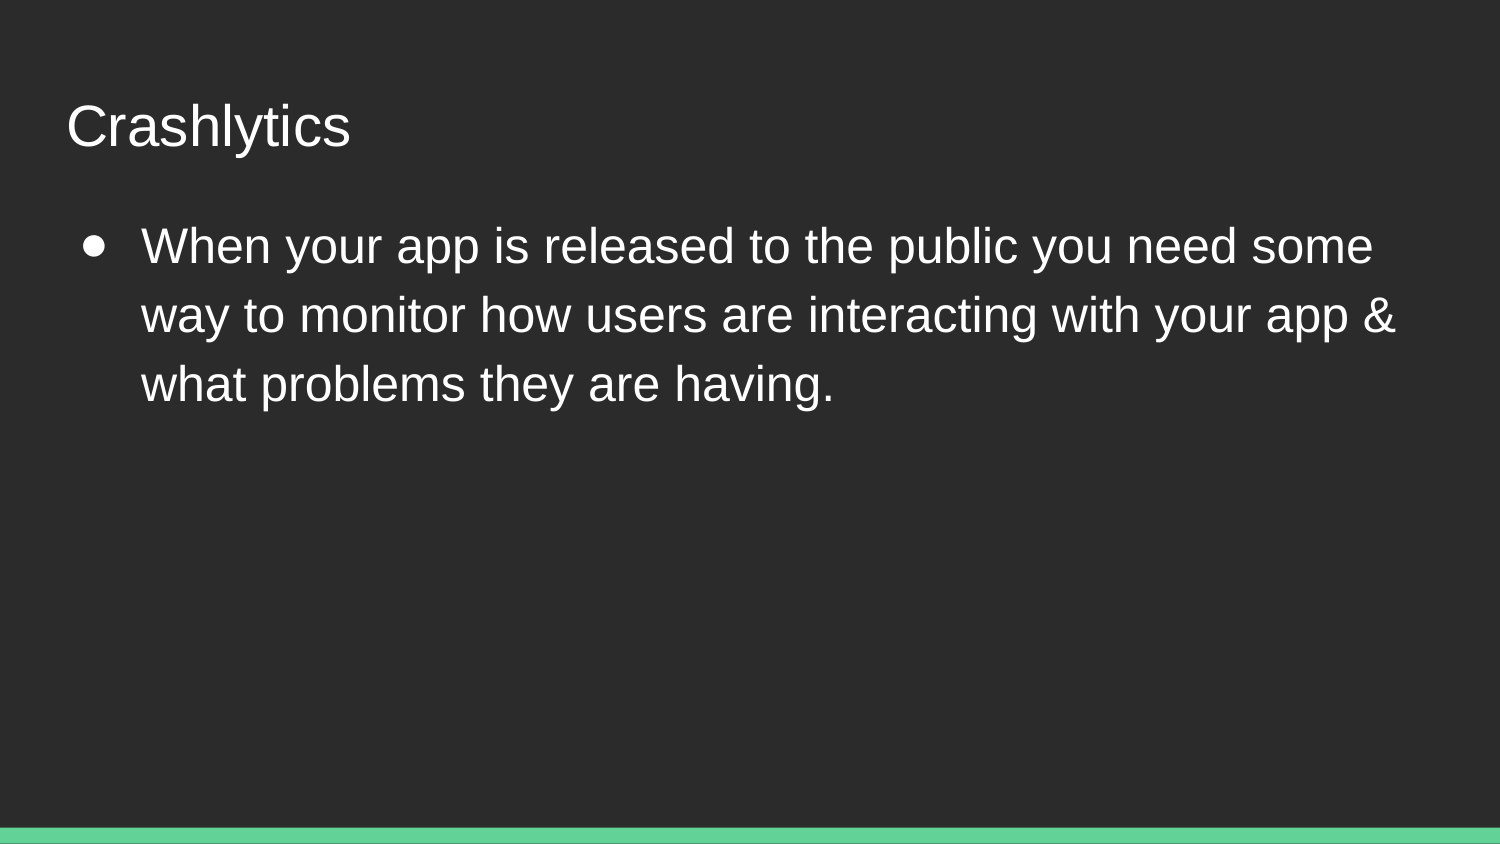

# Crashlytics
When your app is released to the public you need some way to monitor how users are interacting with your app & what problems they are having.